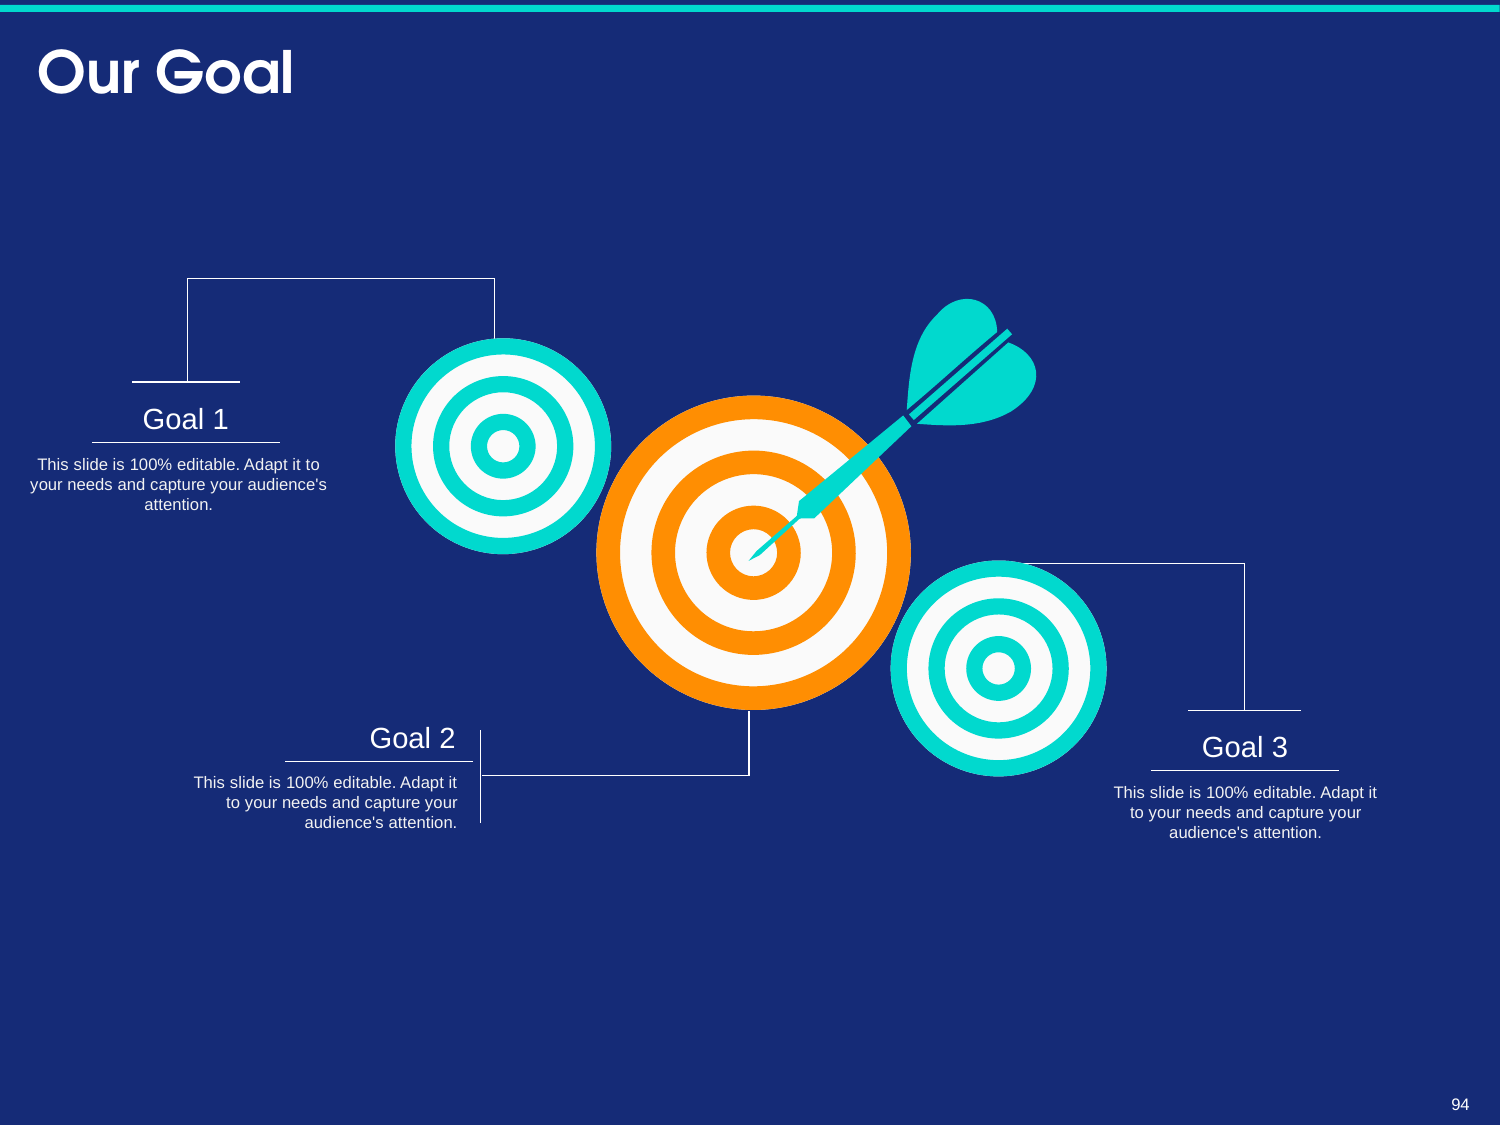

# Our Goal

Goal 1
This slide is 100% editable. Adapt it to your needs and capture your audience's attention.

Goal 2
This slide is 100% editable. Adapt it to your needs and capture your audience's attention.
Goal 3
This slide is 100% editable. Adapt it to your needs and capture your audience's attention.
94